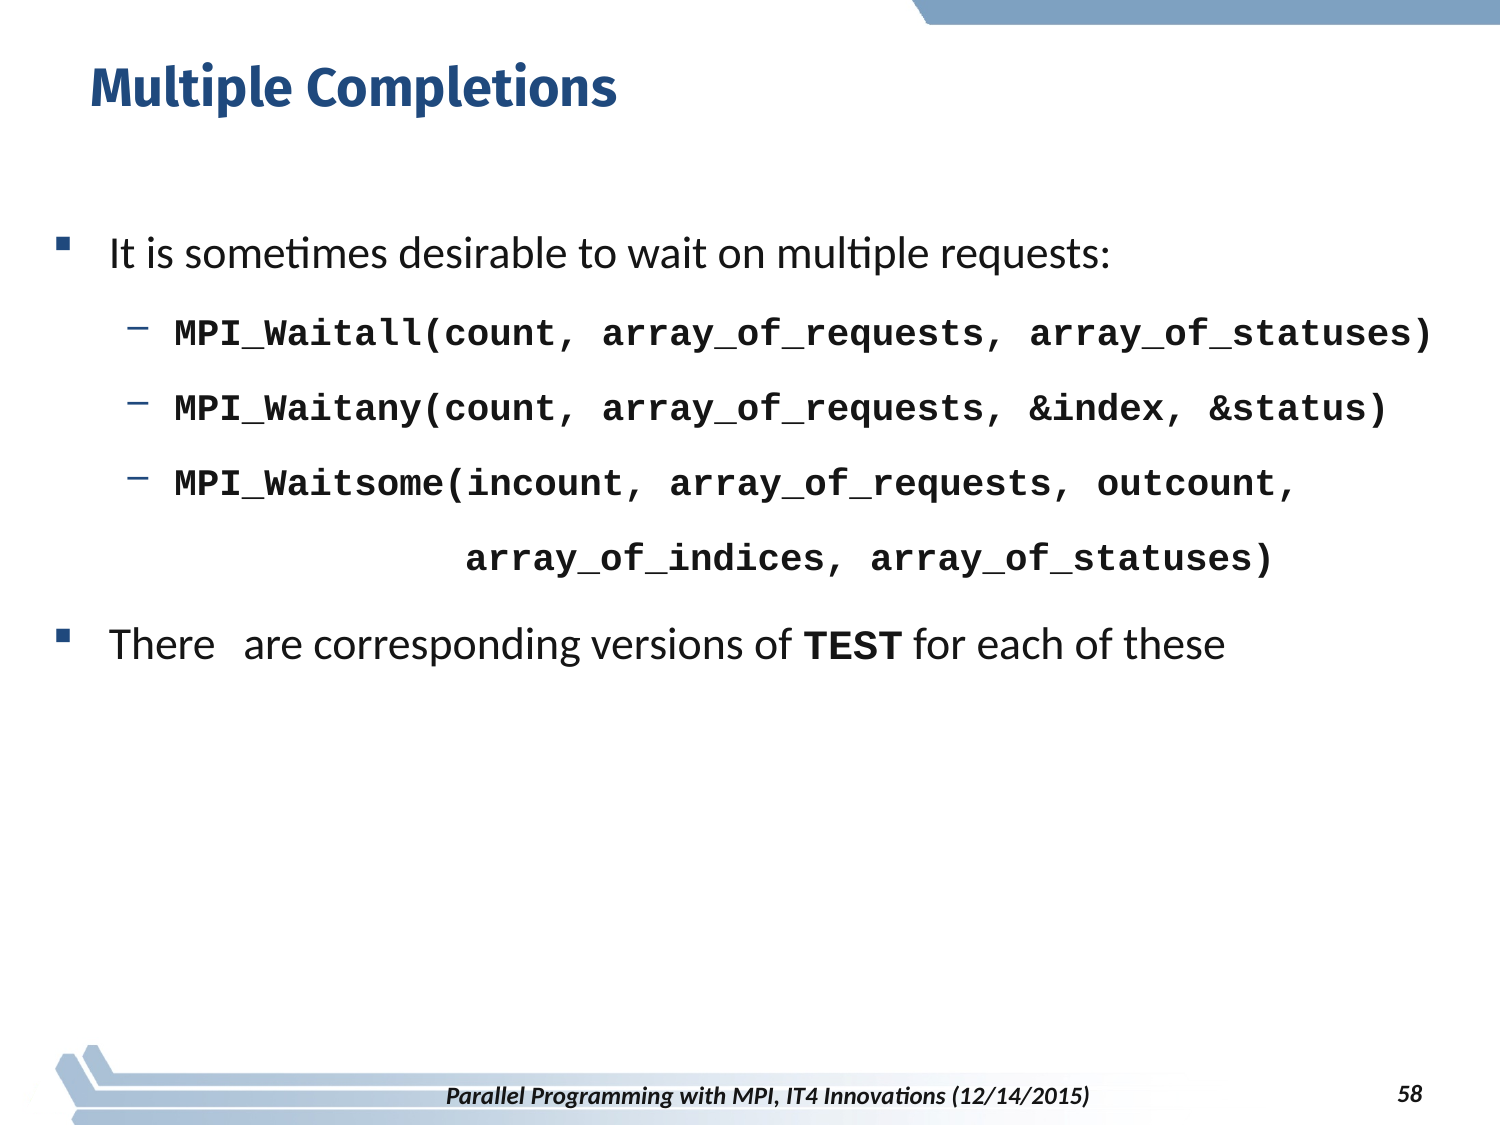

# Multiple Completions
It is sometimes desirable to wait on multiple requests:
MPI_Waitall(count, array_of_requests, array_of_statuses)
MPI_Waitany(count, array_of_requests, &index, &status)
MPI_Waitsome(incount, array_of_requests, outcount,
               array_of_indices, array_of_statuses)
There are corresponding versions of TEST for each of these
58
Parallel Programming with MPI, IT4 Innovations (12/14/2015)